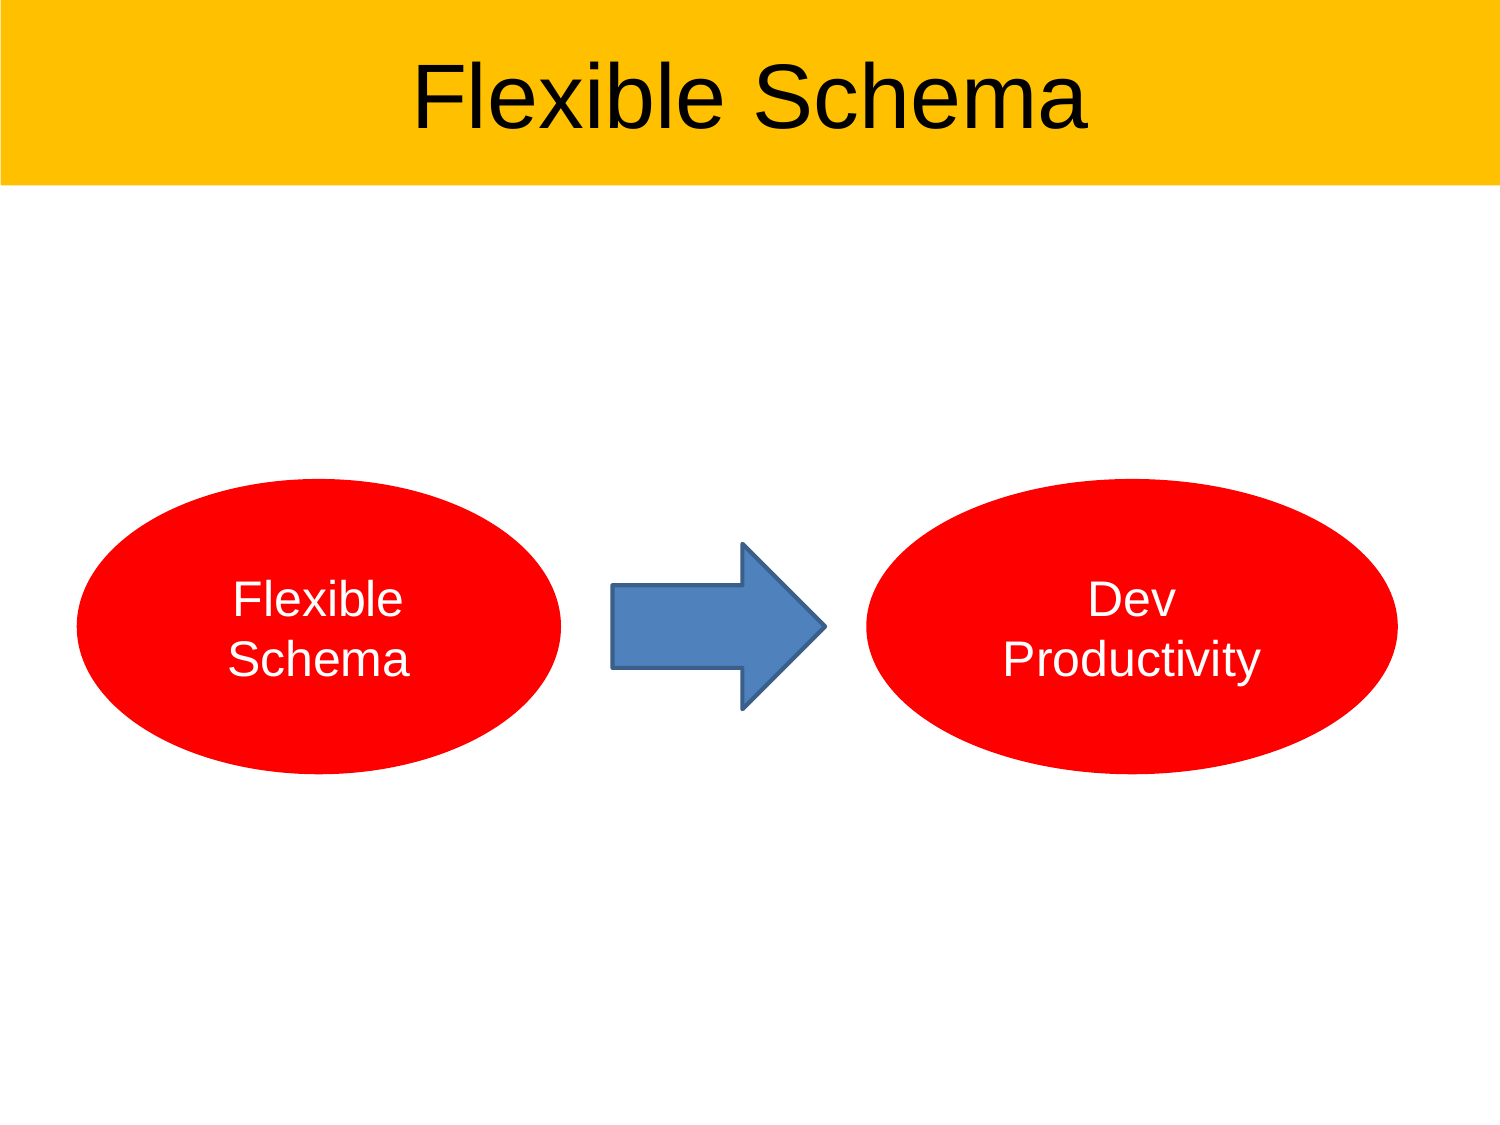

# Flexible Schema

Flexible Schema
Dev Productivity